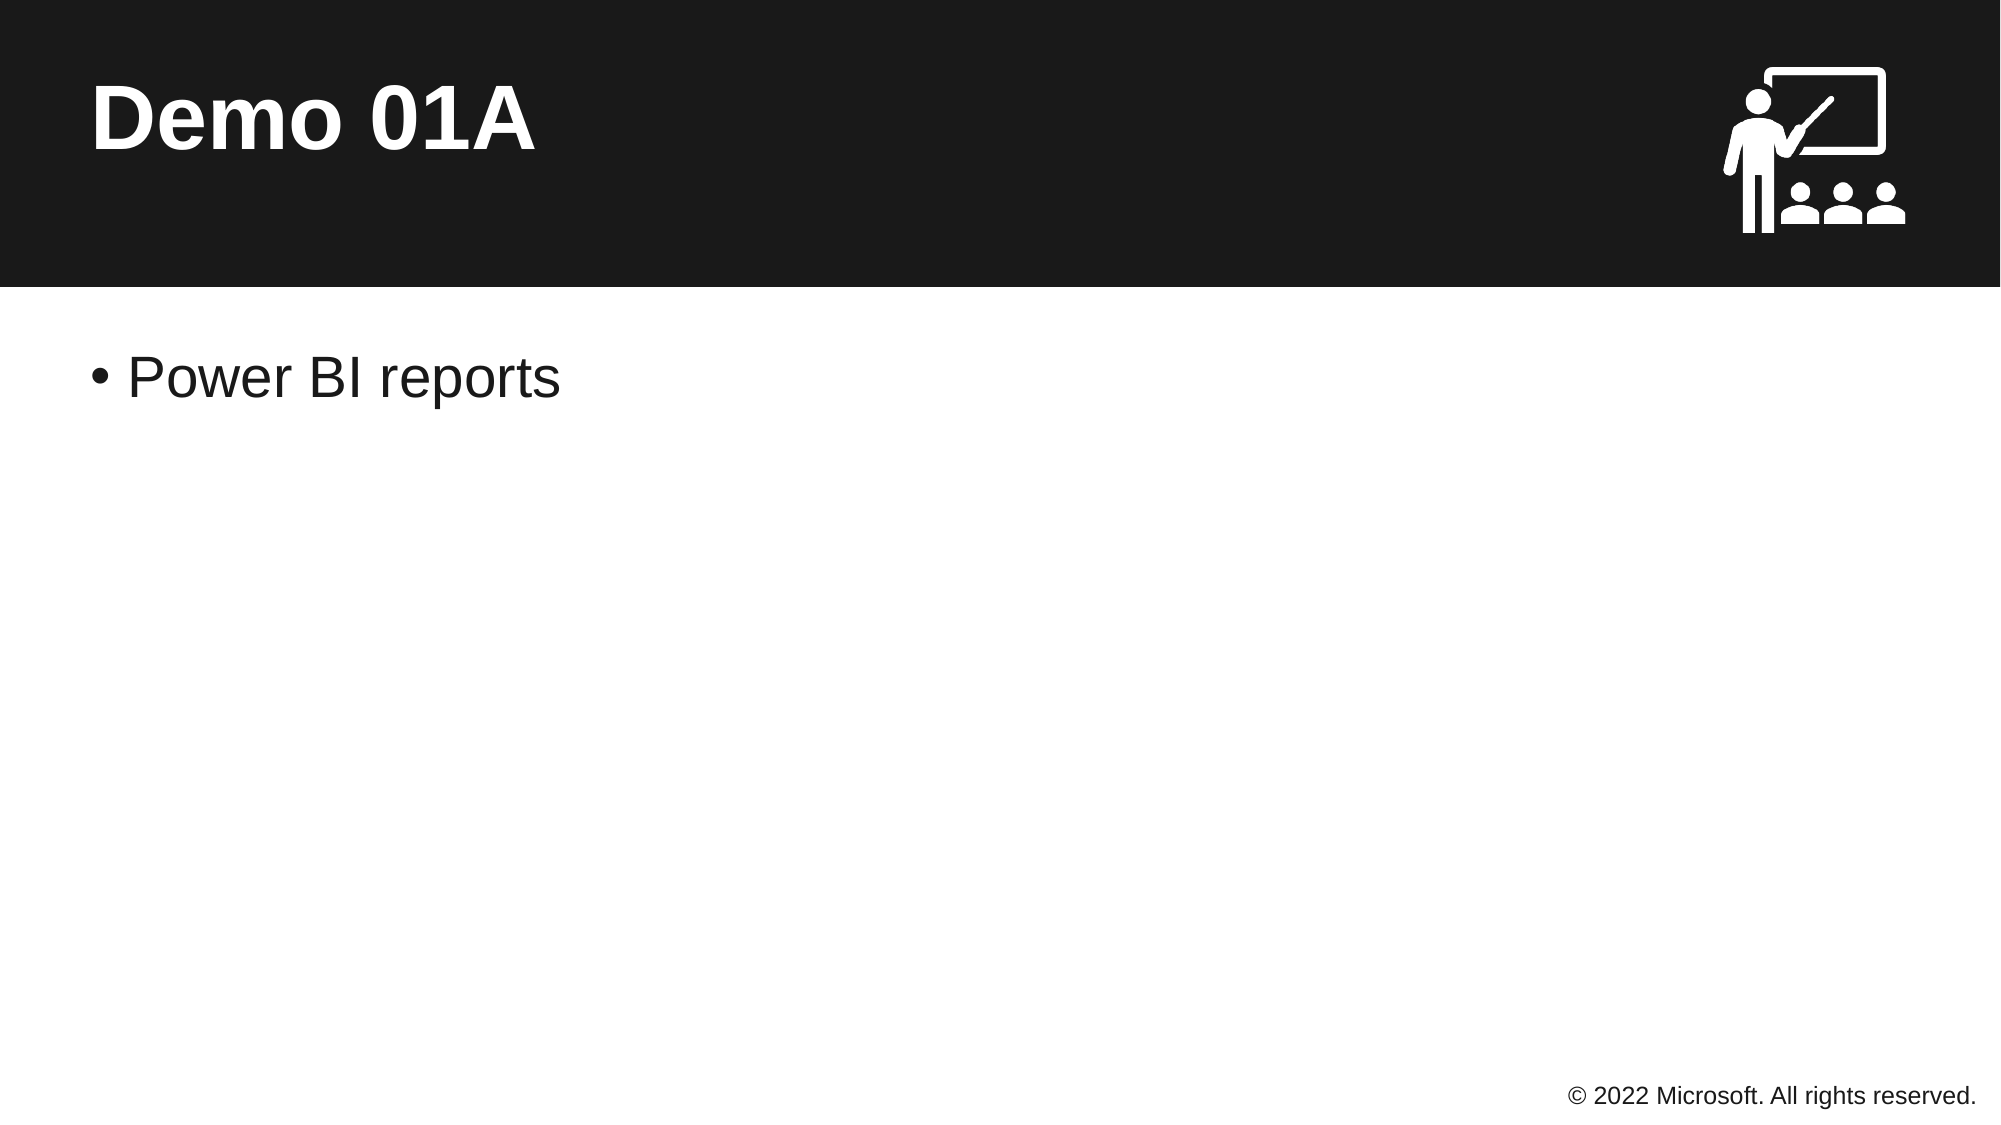

# Demo 01A
Power BI reports
© 2022 Microsoft. All rights reserved.